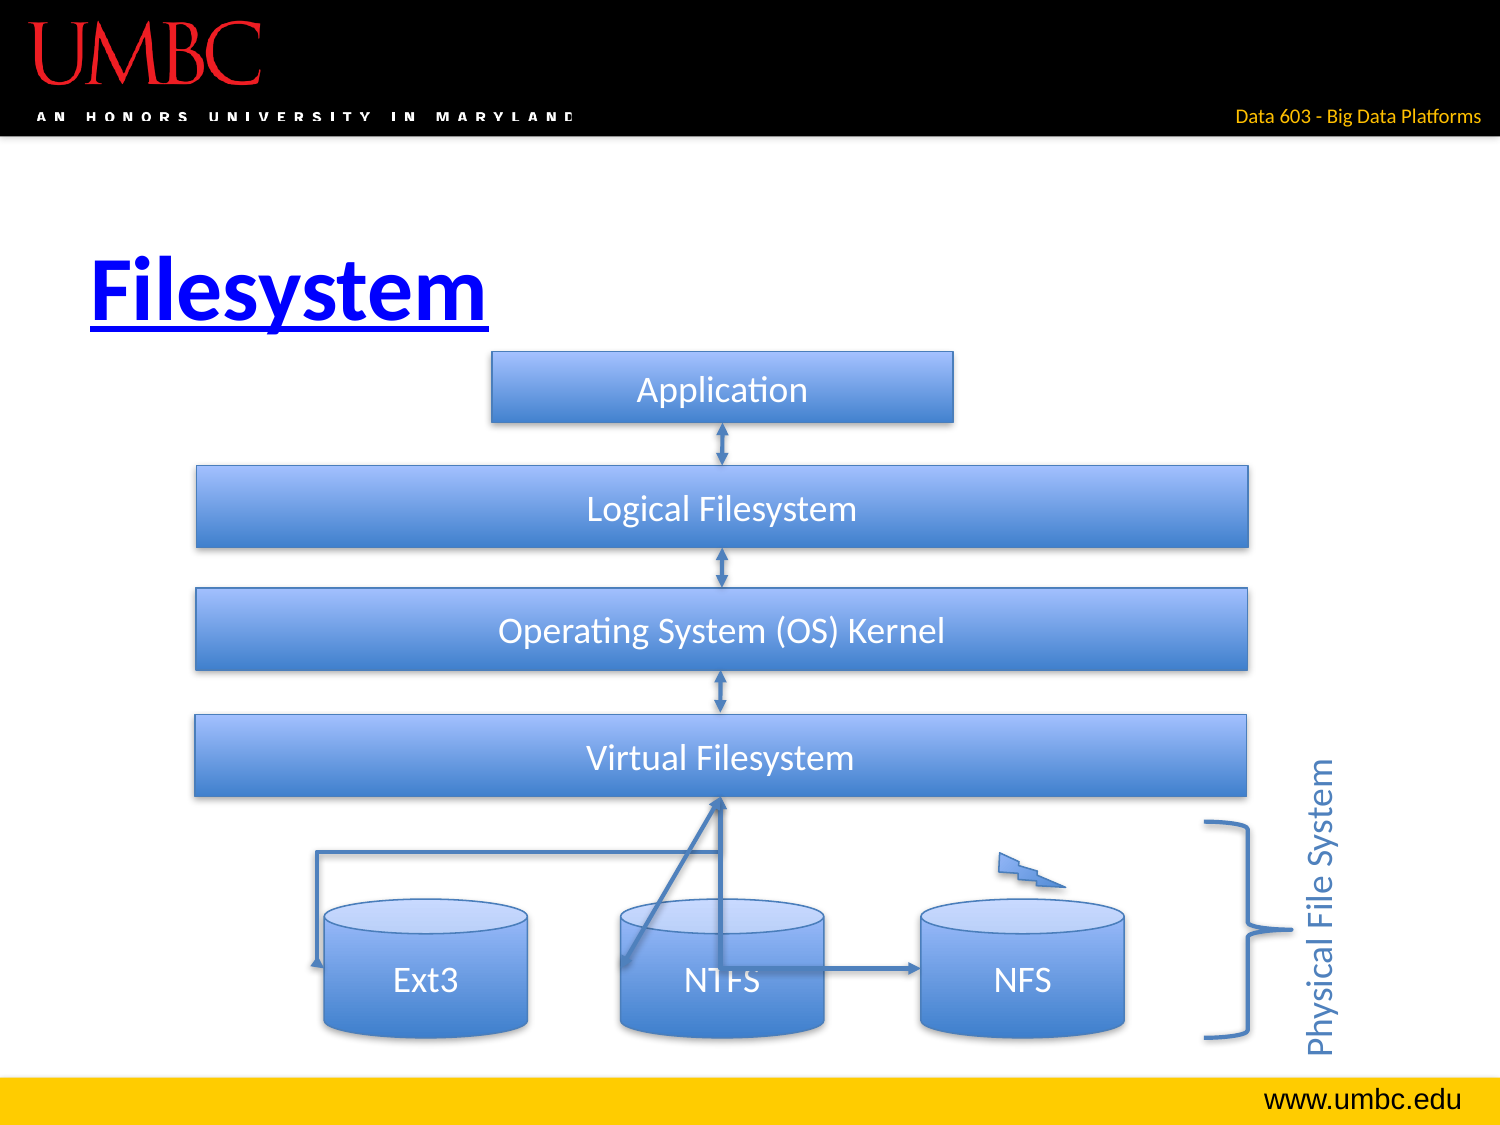

# Filesystem
Application
Logical Filesystem
Operating System (OS) Kernel
Virtual Filesystem

Physical File System
Ext3
NTFS
NFS